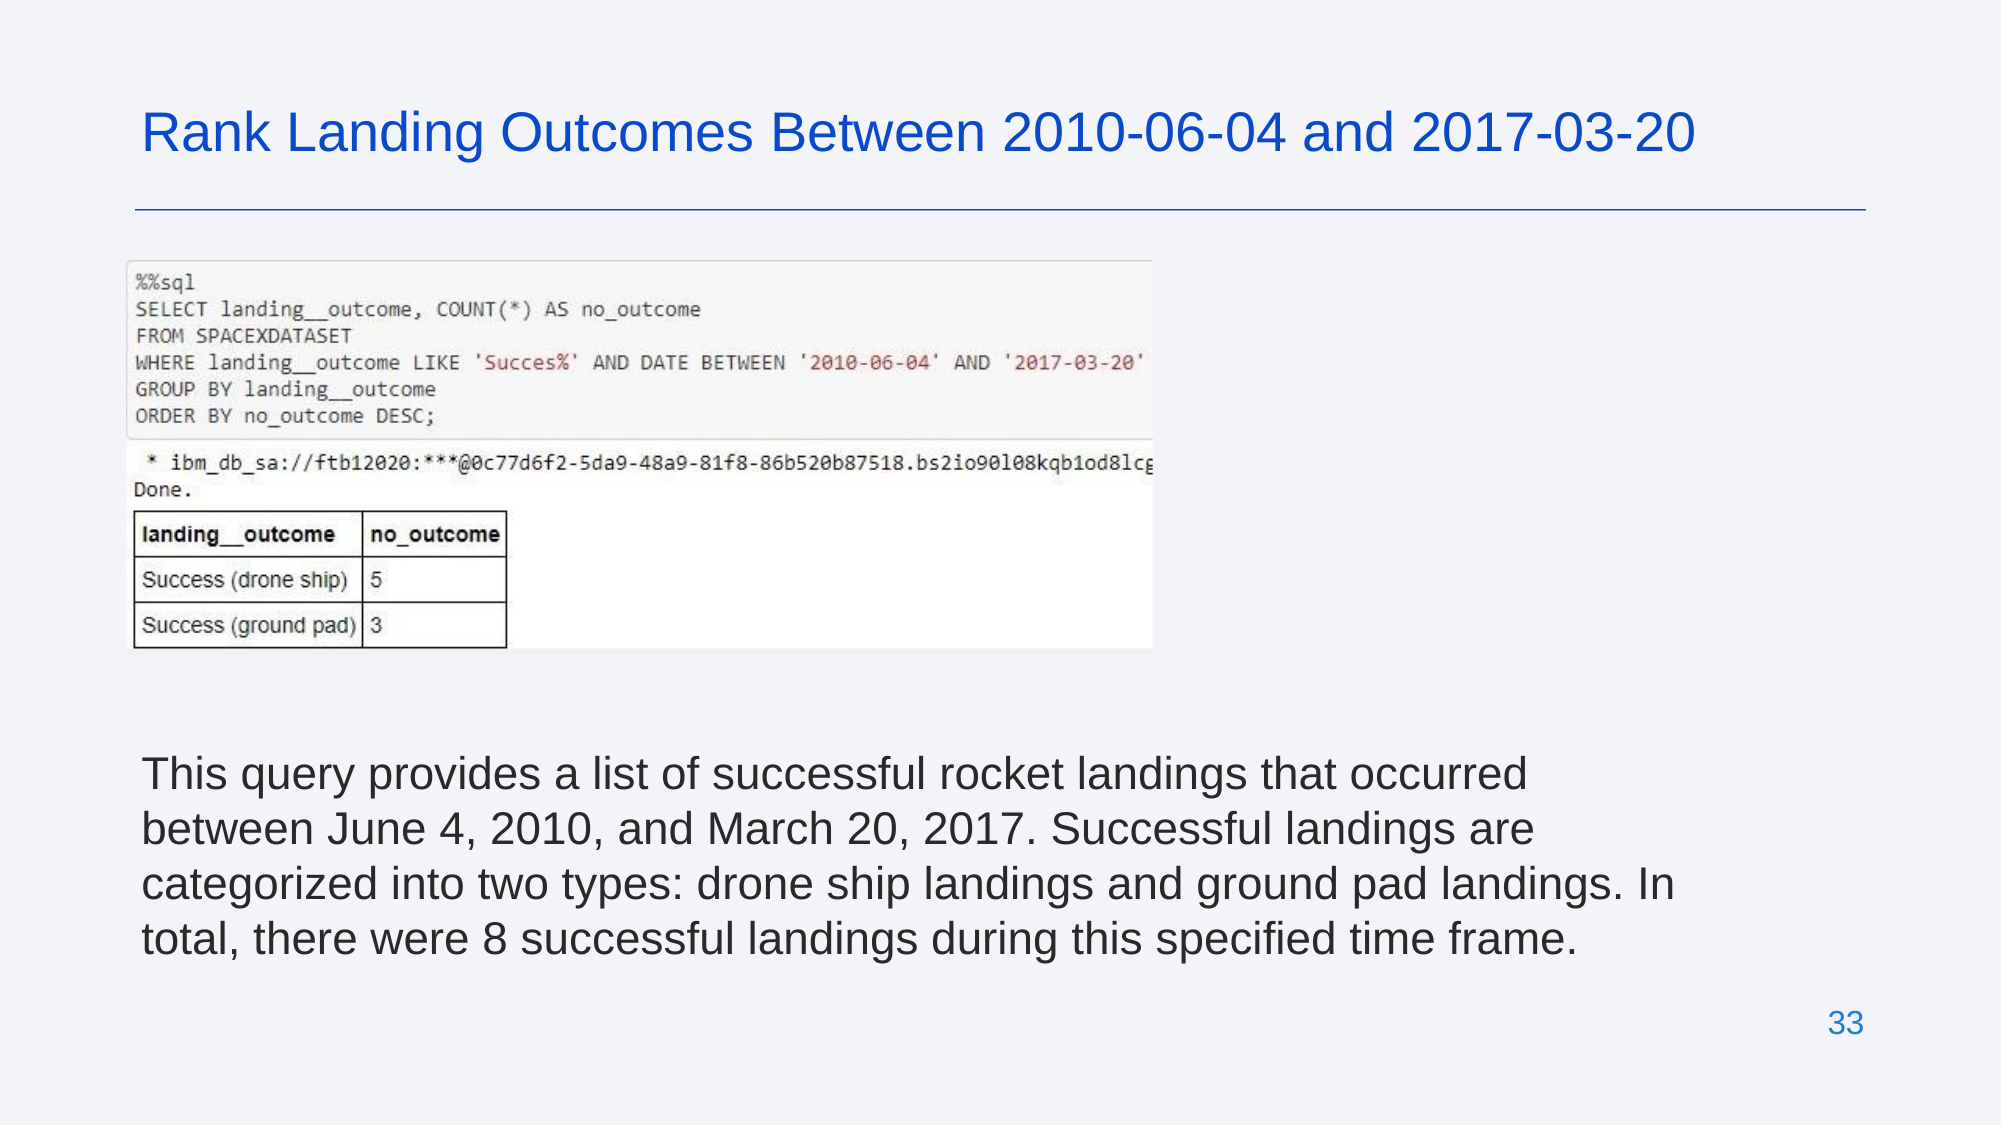

Rank Landing Outcomes Between 2010-06-04 and 2017-03-20

This query provides a list of successful rocket landings that occurred between June 4, 2010, and March 20, 2017. Successful landings are categorized into two types: drone ship landings and ground pad landings. In total, there were 8 successful landings during this specified time frame.
33